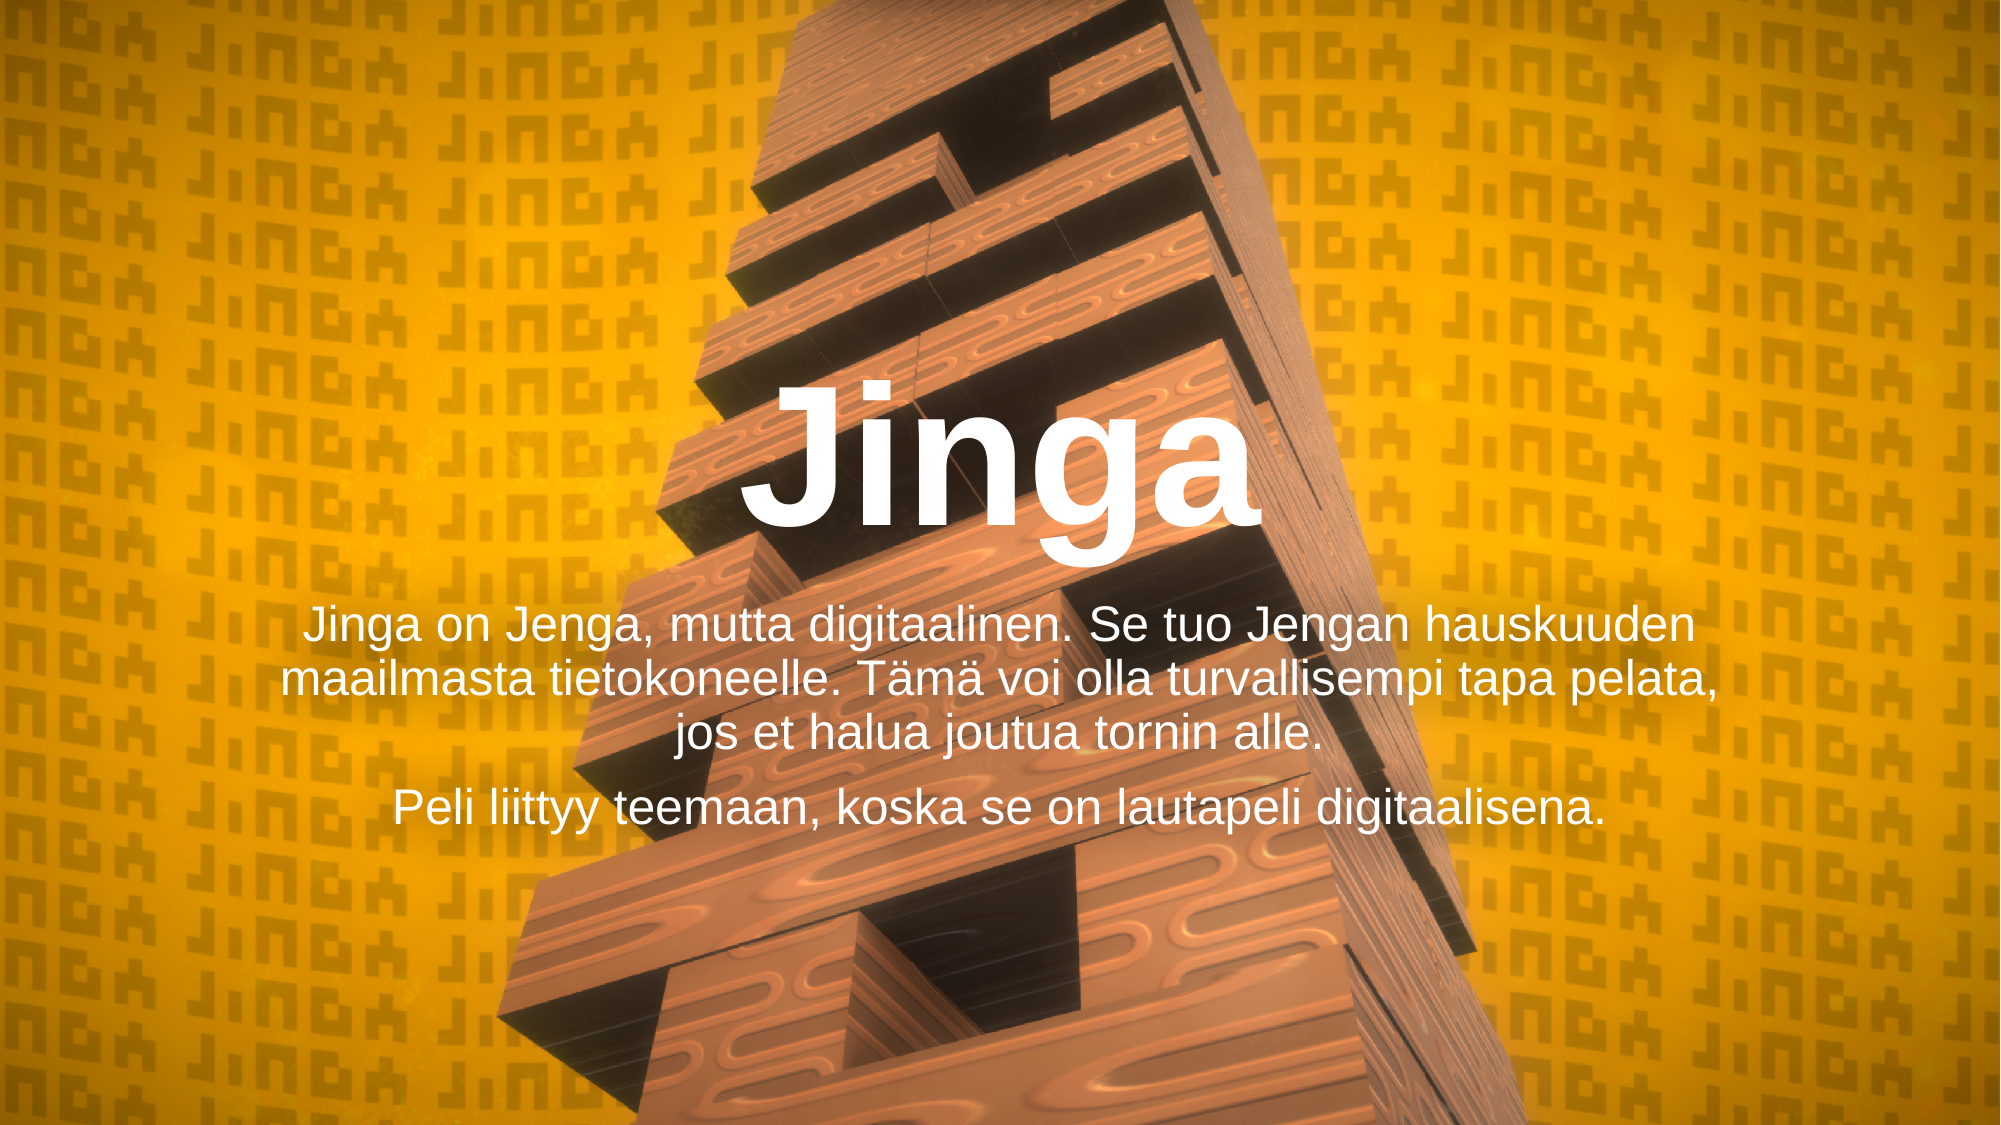

# Jinga
Jinga on Jenga, mutta digitaalinen. Se tuo Jengan hauskuuden maailmasta tietokoneelle. Tämä voi olla turvallisempi tapa pelata, jos et halua joutua tornin alle.
Peli liittyy teemaan, koska se on lautapeli digitaalisena.